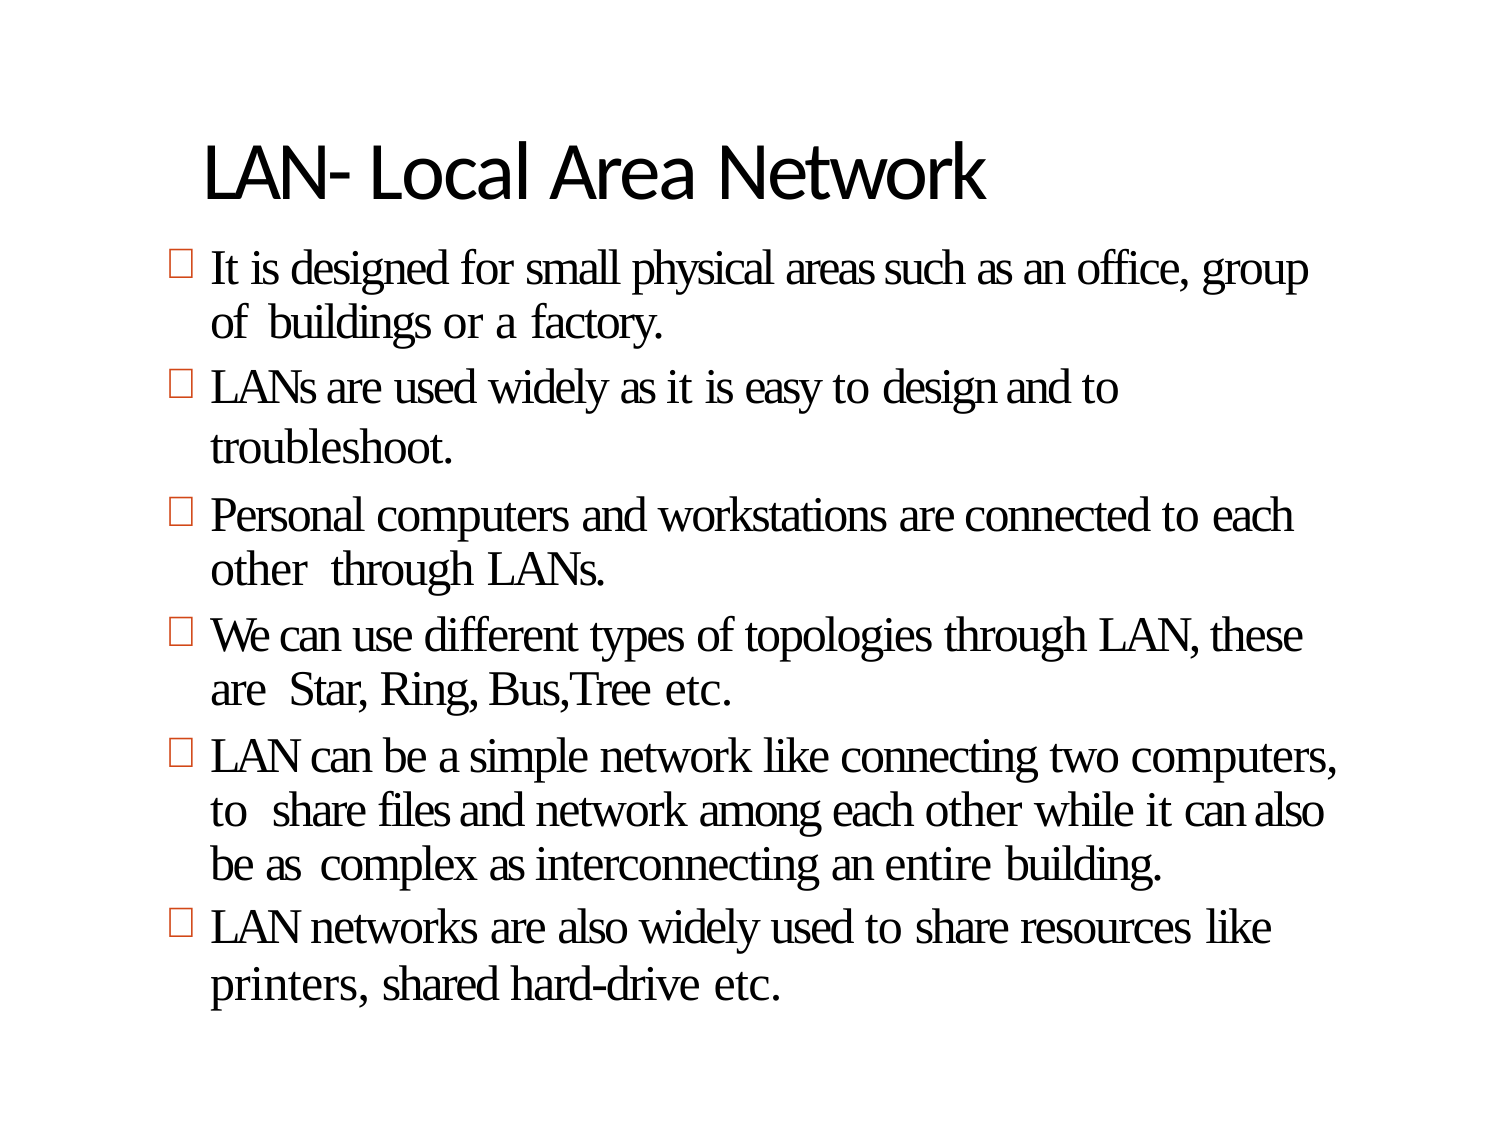

# LAN- Local Area Network
It is designed for small physical areas such as an office, group of  buildings or a factory.
LANs are used widely as it is easy to design and to troubleshoot.
Personal computers and workstations are connected to each other  through LANs.
We can use different types of topologies through LAN, these are  Star, Ring, Bus,Tree etc.
LAN can be a simple network like connecting two computers, to  share files and network among each other while it can also be as  complex as interconnecting an entire building.
LAN networks are also widely used to share resources like
printers, shared hard-drive etc.